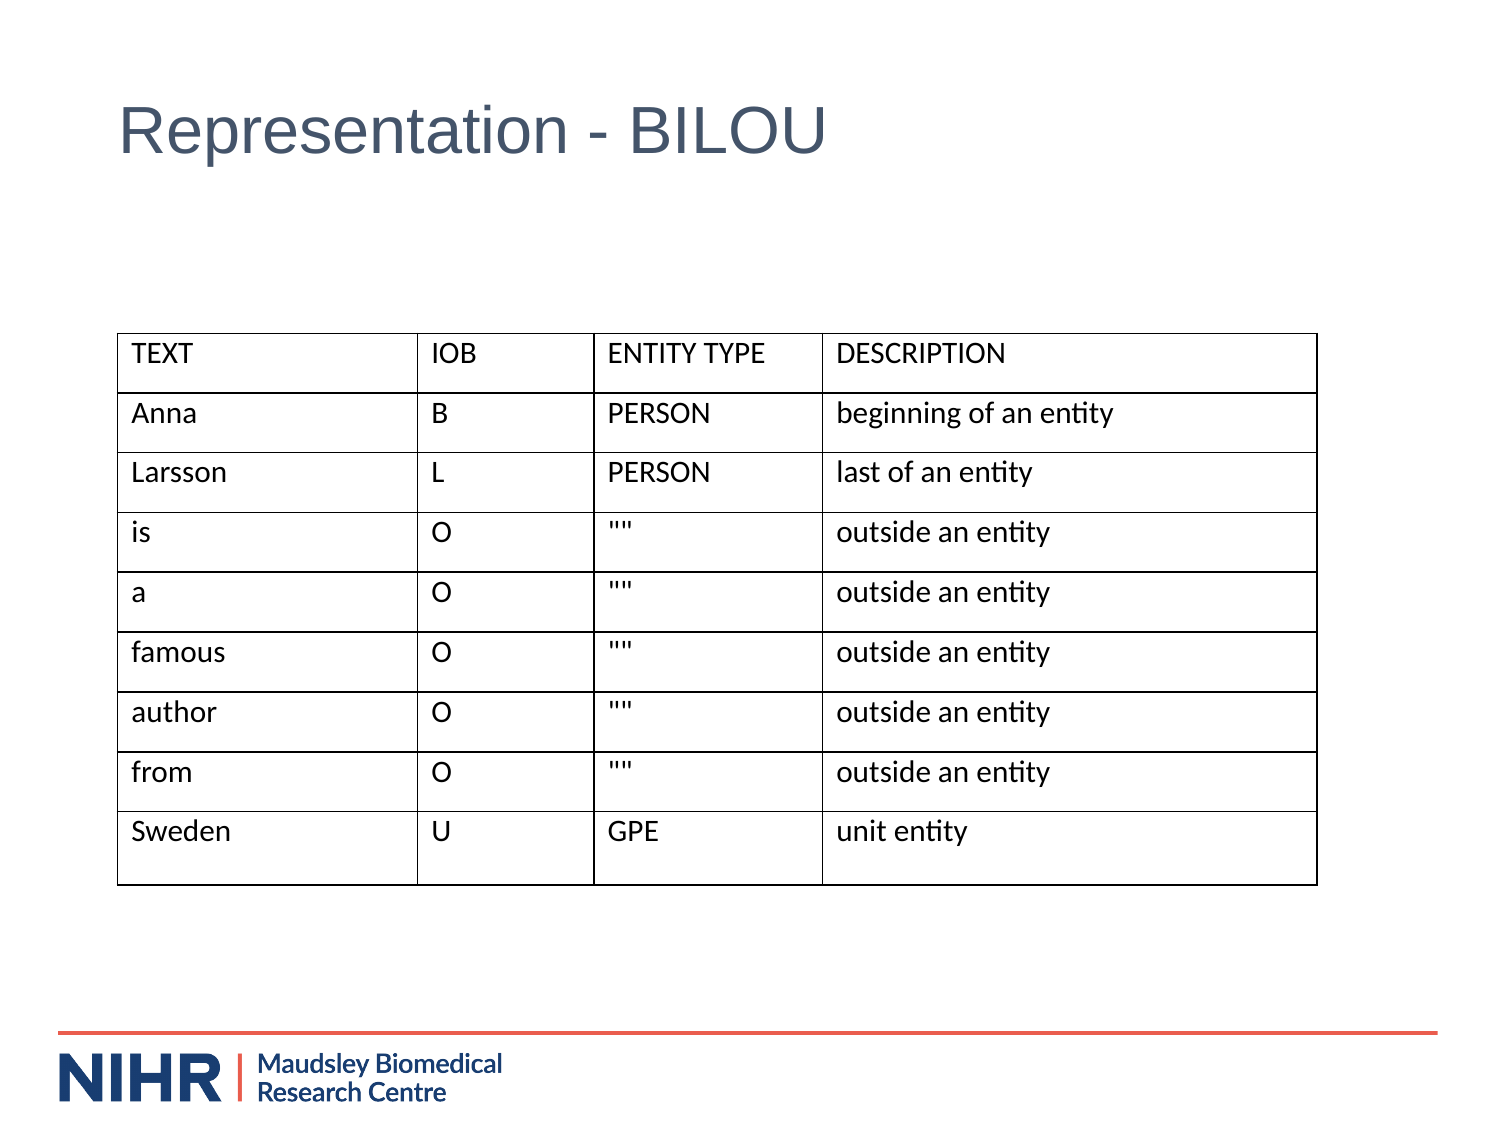

# Representation - BILOU
| TEXT | IOB | ENTITY TYPE | DESCRIPTION |
| --- | --- | --- | --- |
| Anna | B | PERSON | beginning of an entity |
| Larsson | L | PERSON | last of an entity |
| is | O | "" | outside an entity |
| a | O | "" | outside an entity |
| famous | O | "" | outside an entity |
| author | O | "" | outside an entity |
| from | O | "" | outside an entity |
| Sweden | U | GPE | unit entity |